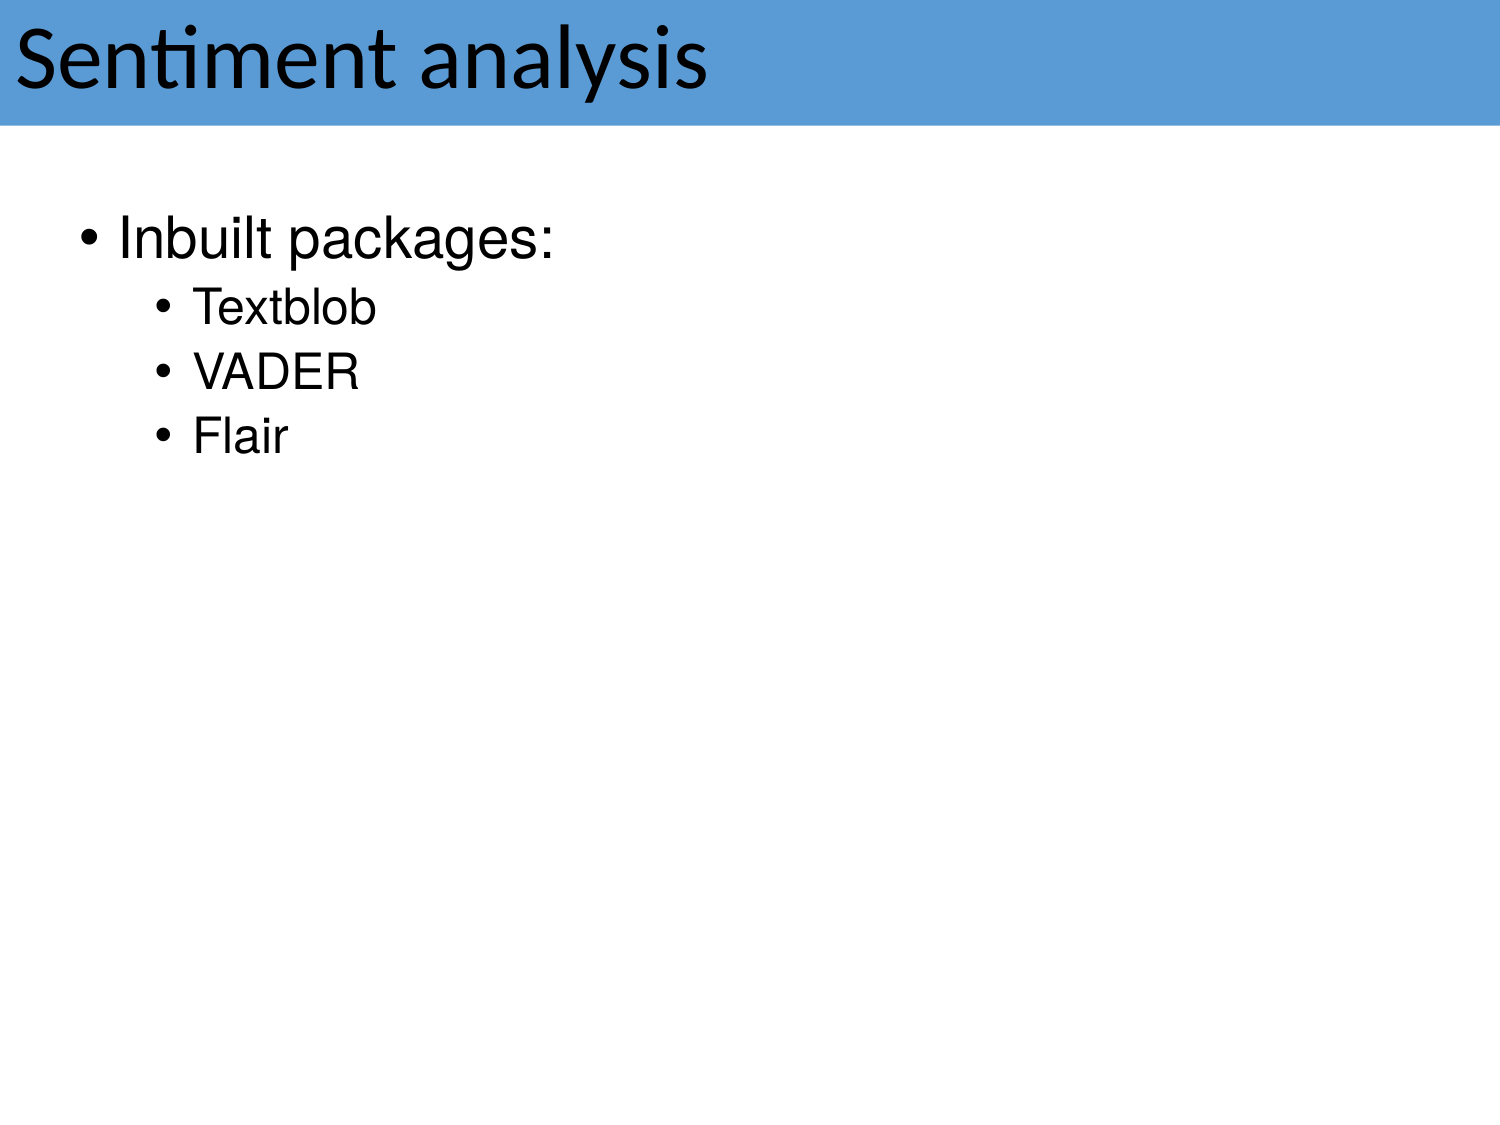

# Sentiment analysis
Inbuilt packages:
Textblob
VADER
Flair